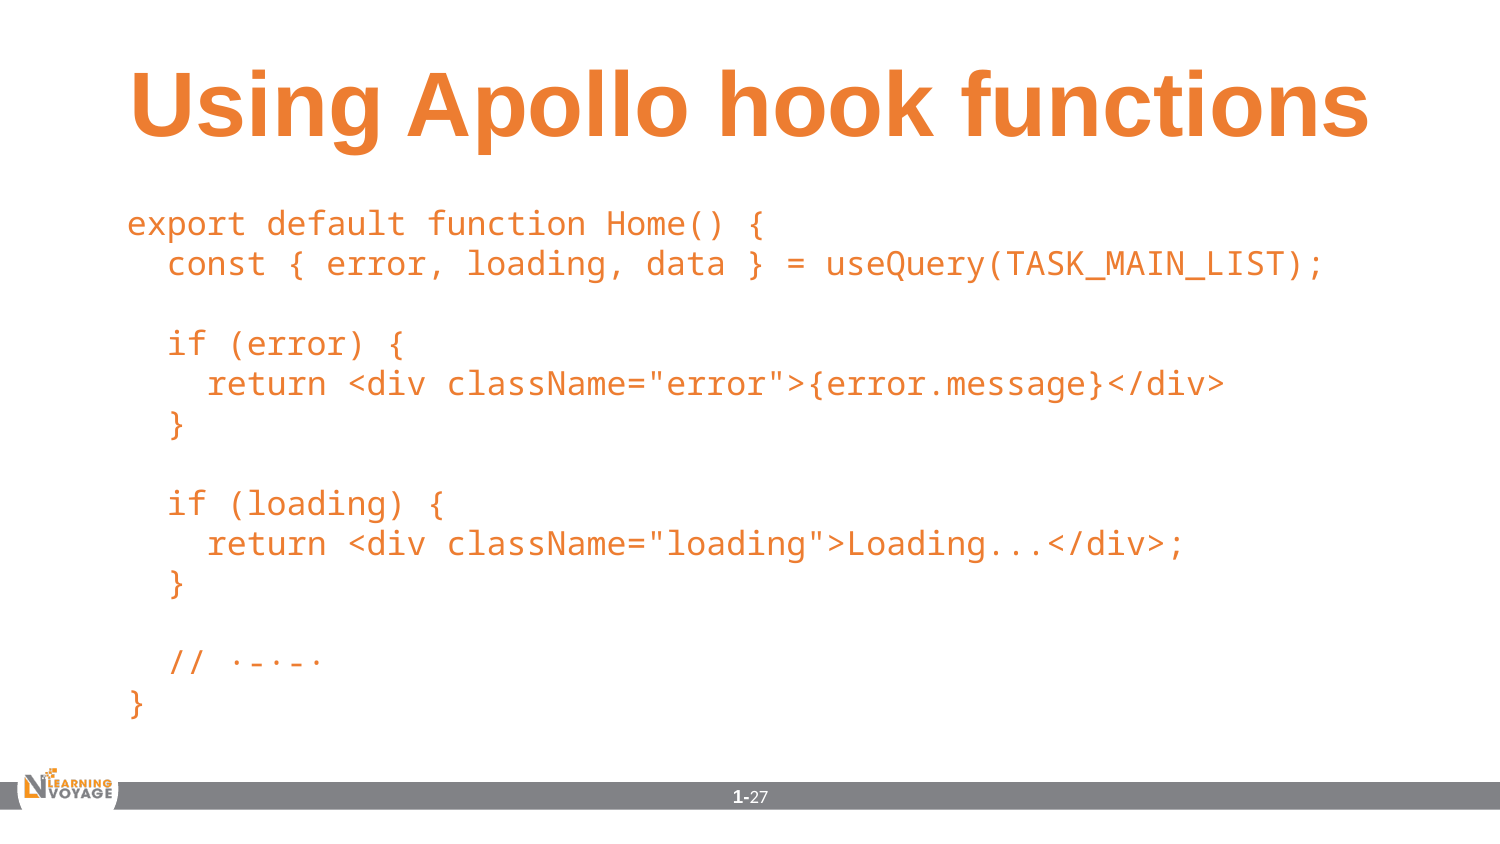

Using Apollo hook functions
export default function Home() {
  const { error, loading, data } = useQuery(TASK_MAIN_LIST);

  if (error) {
    return <div className="error">{error.message}</div>
  }

  if (loading) {
    return <div className="loading">Loading...</div>;
  }

  // ·-·-·
}
1-27